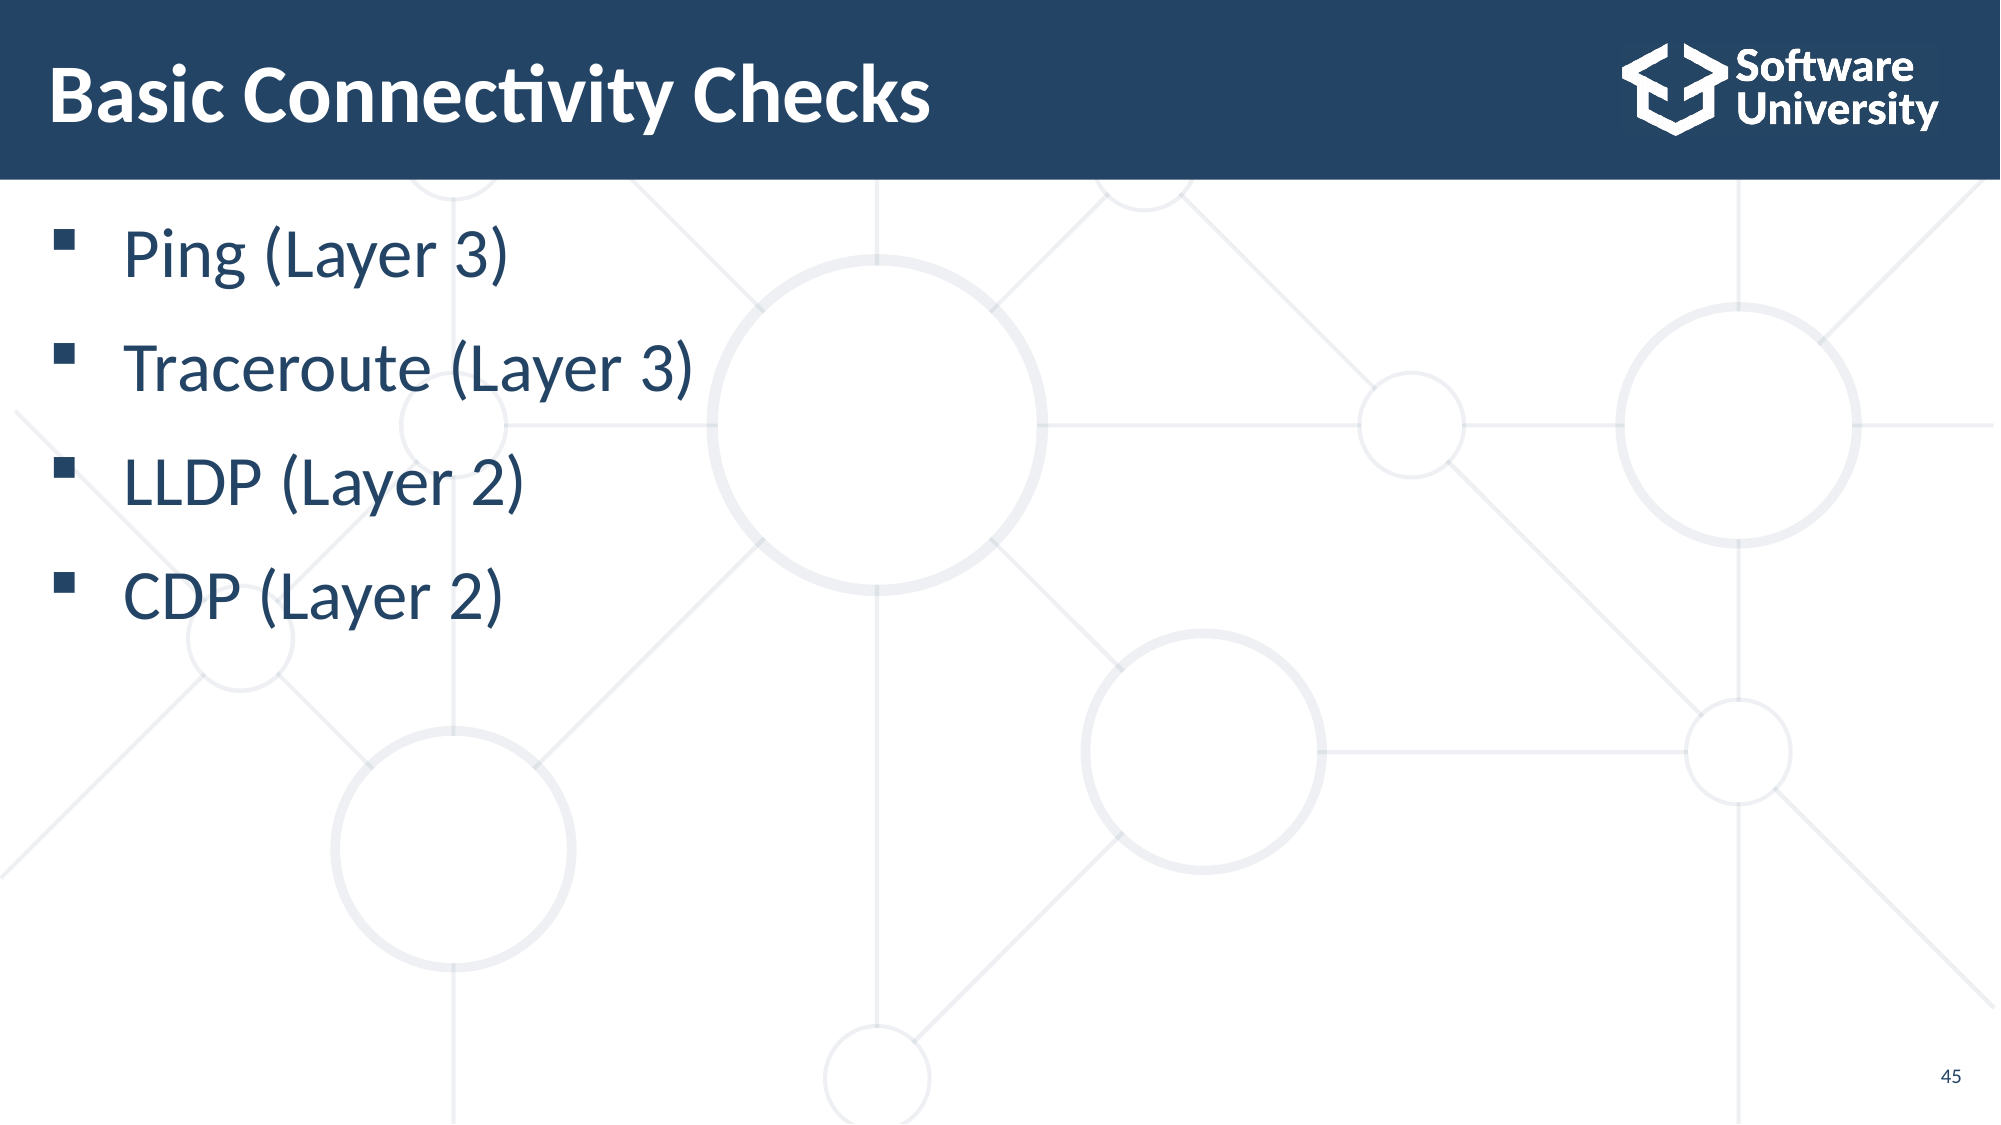

# Basic Connectivity Checks
Ping (Layer 3)
Traceroute (Layer 3)
LLDP (Layer 2)
CDP (Layer 2)
45